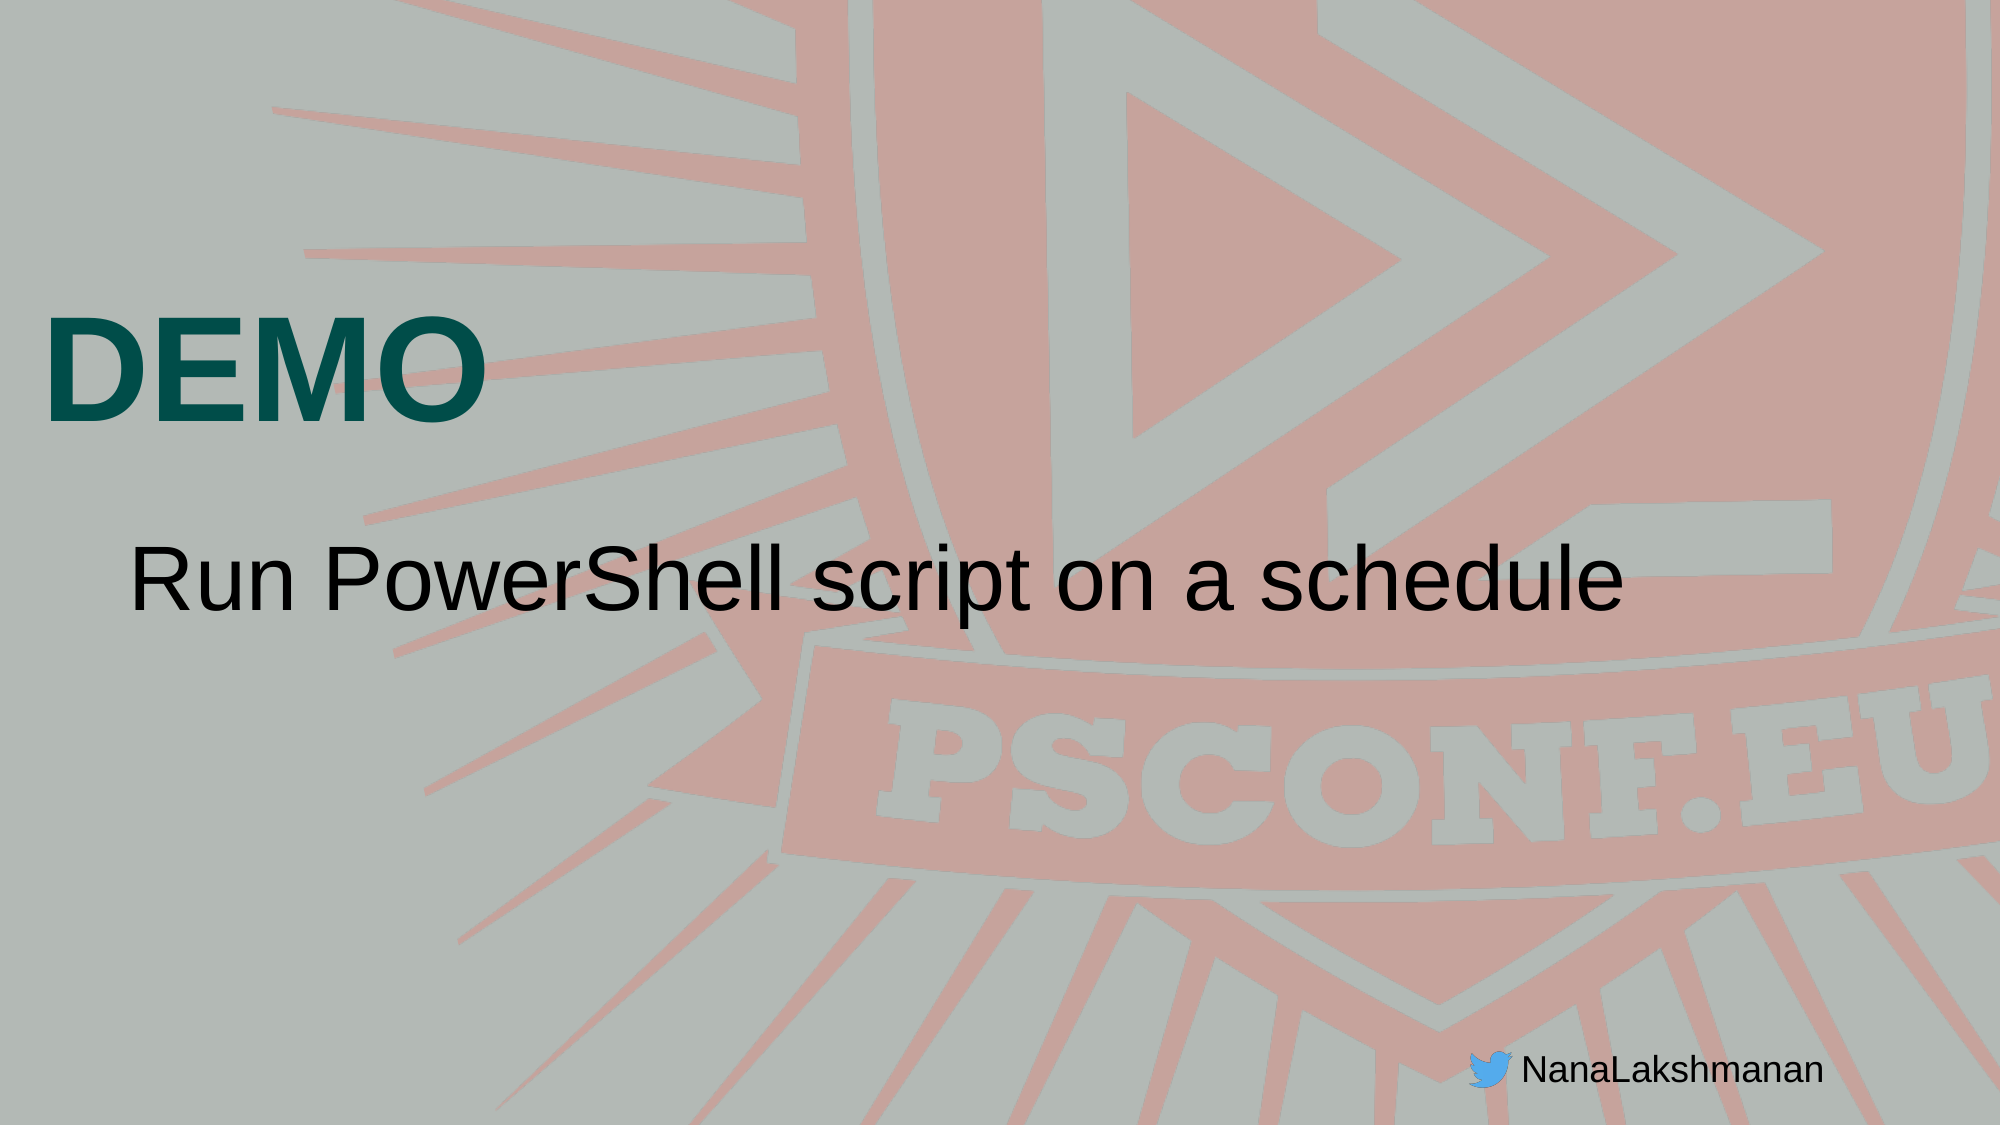

Run PowerShell script on a schedule
NanaLakshmanan